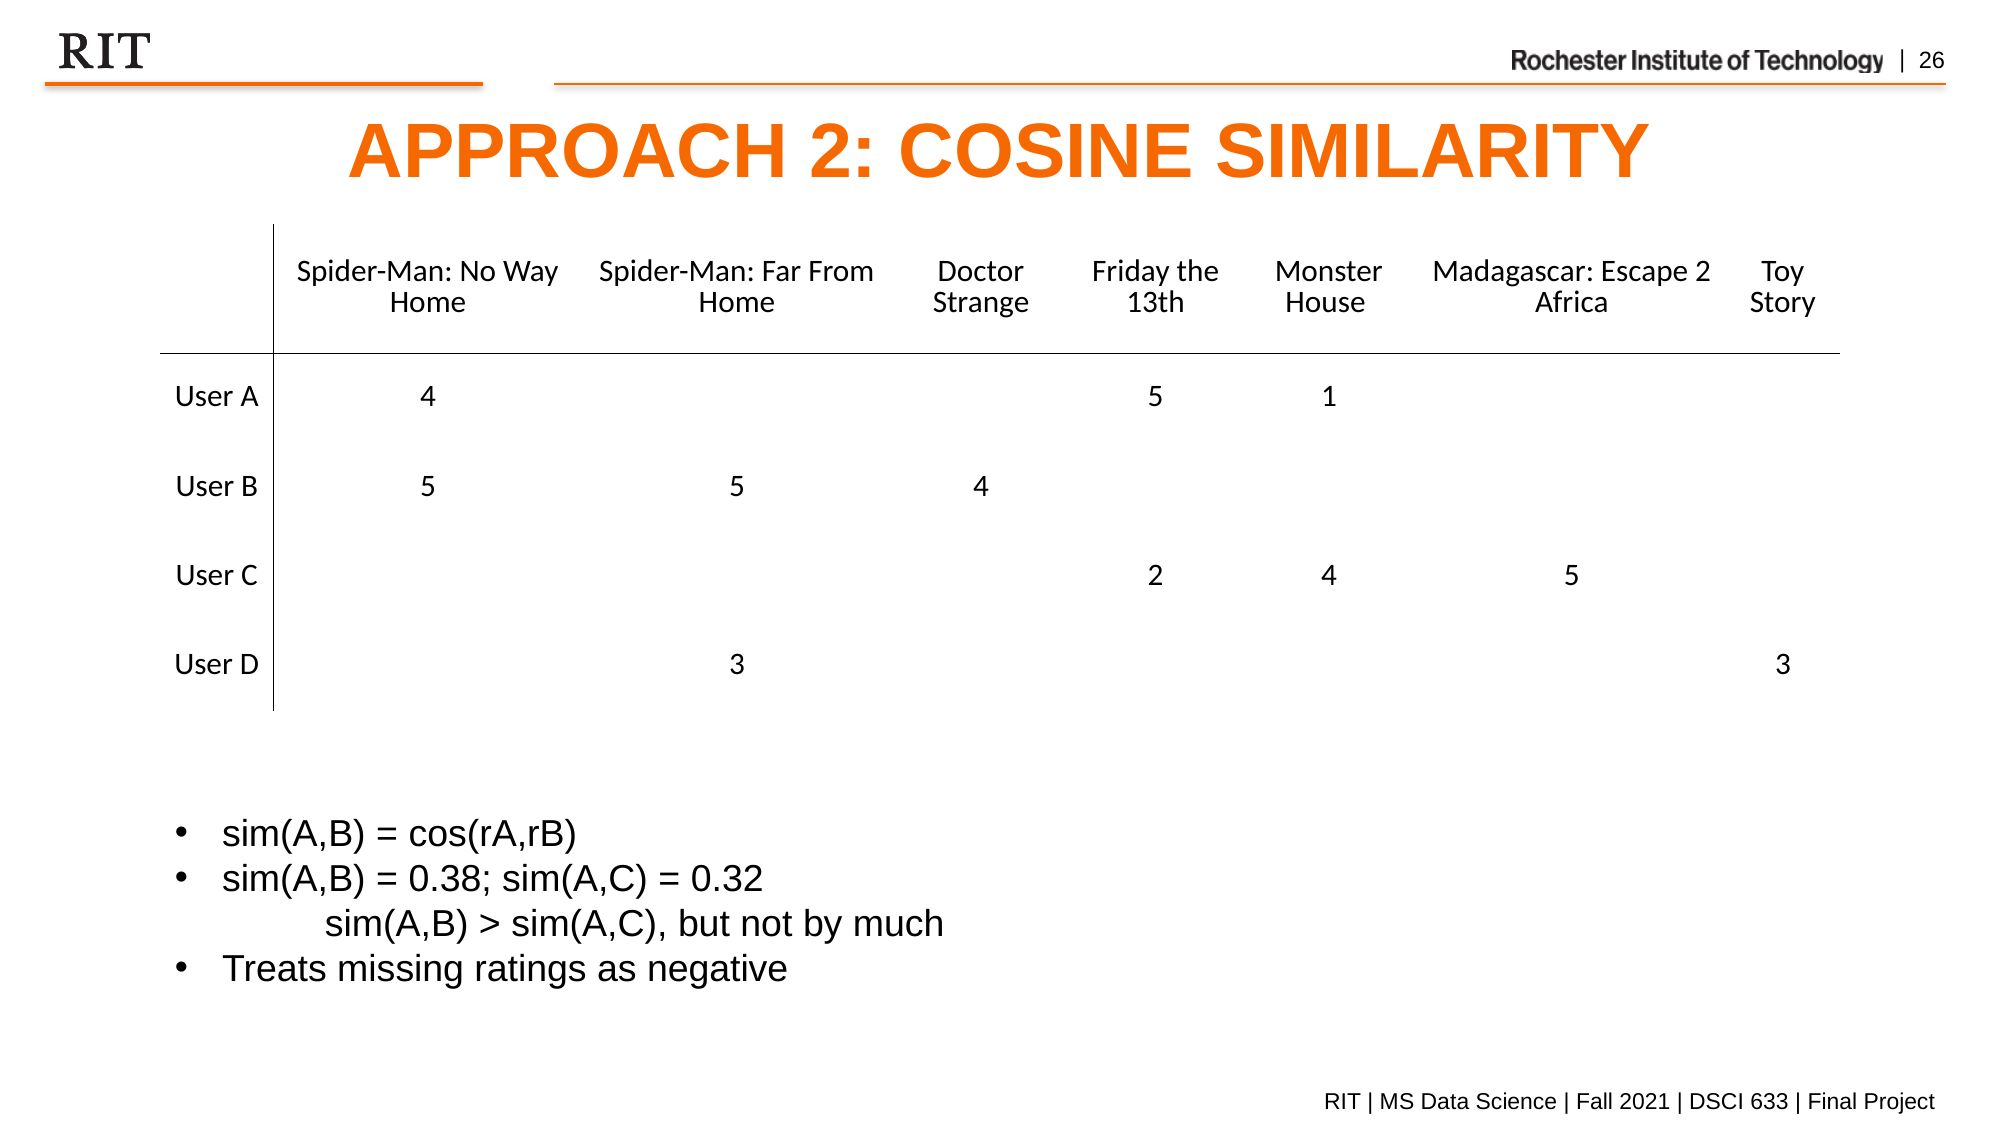

APPROACH 2: COSINE SIMILARITY
|  | Spider-Man: No Way Home | Spider-Man: Far From Home | Doctor Strange | Friday the 13th | Monster House | Madagascar: Escape 2 Africa | Toy Story |
| --- | --- | --- | --- | --- | --- | --- | --- |
| User A | 4 |  |  | 5 | 1 |  |  |
| User B | 5 | 5 | 4 |  |  |  |  |
| User C |  |  |  | 2 | 4 | 5 |  |
| User D |  | 3 |  |  |  |  | 3 |
sim(A,B) = cos(rA,rB)
sim(A,B) = 0.38; sim(A,C) = 0.32
	sim(A,B) > sim(A,C), but not by much
Treats missing ratings as negative
RIT | MS Data Science | Fall 2021 | DSCI 633 | Final Project